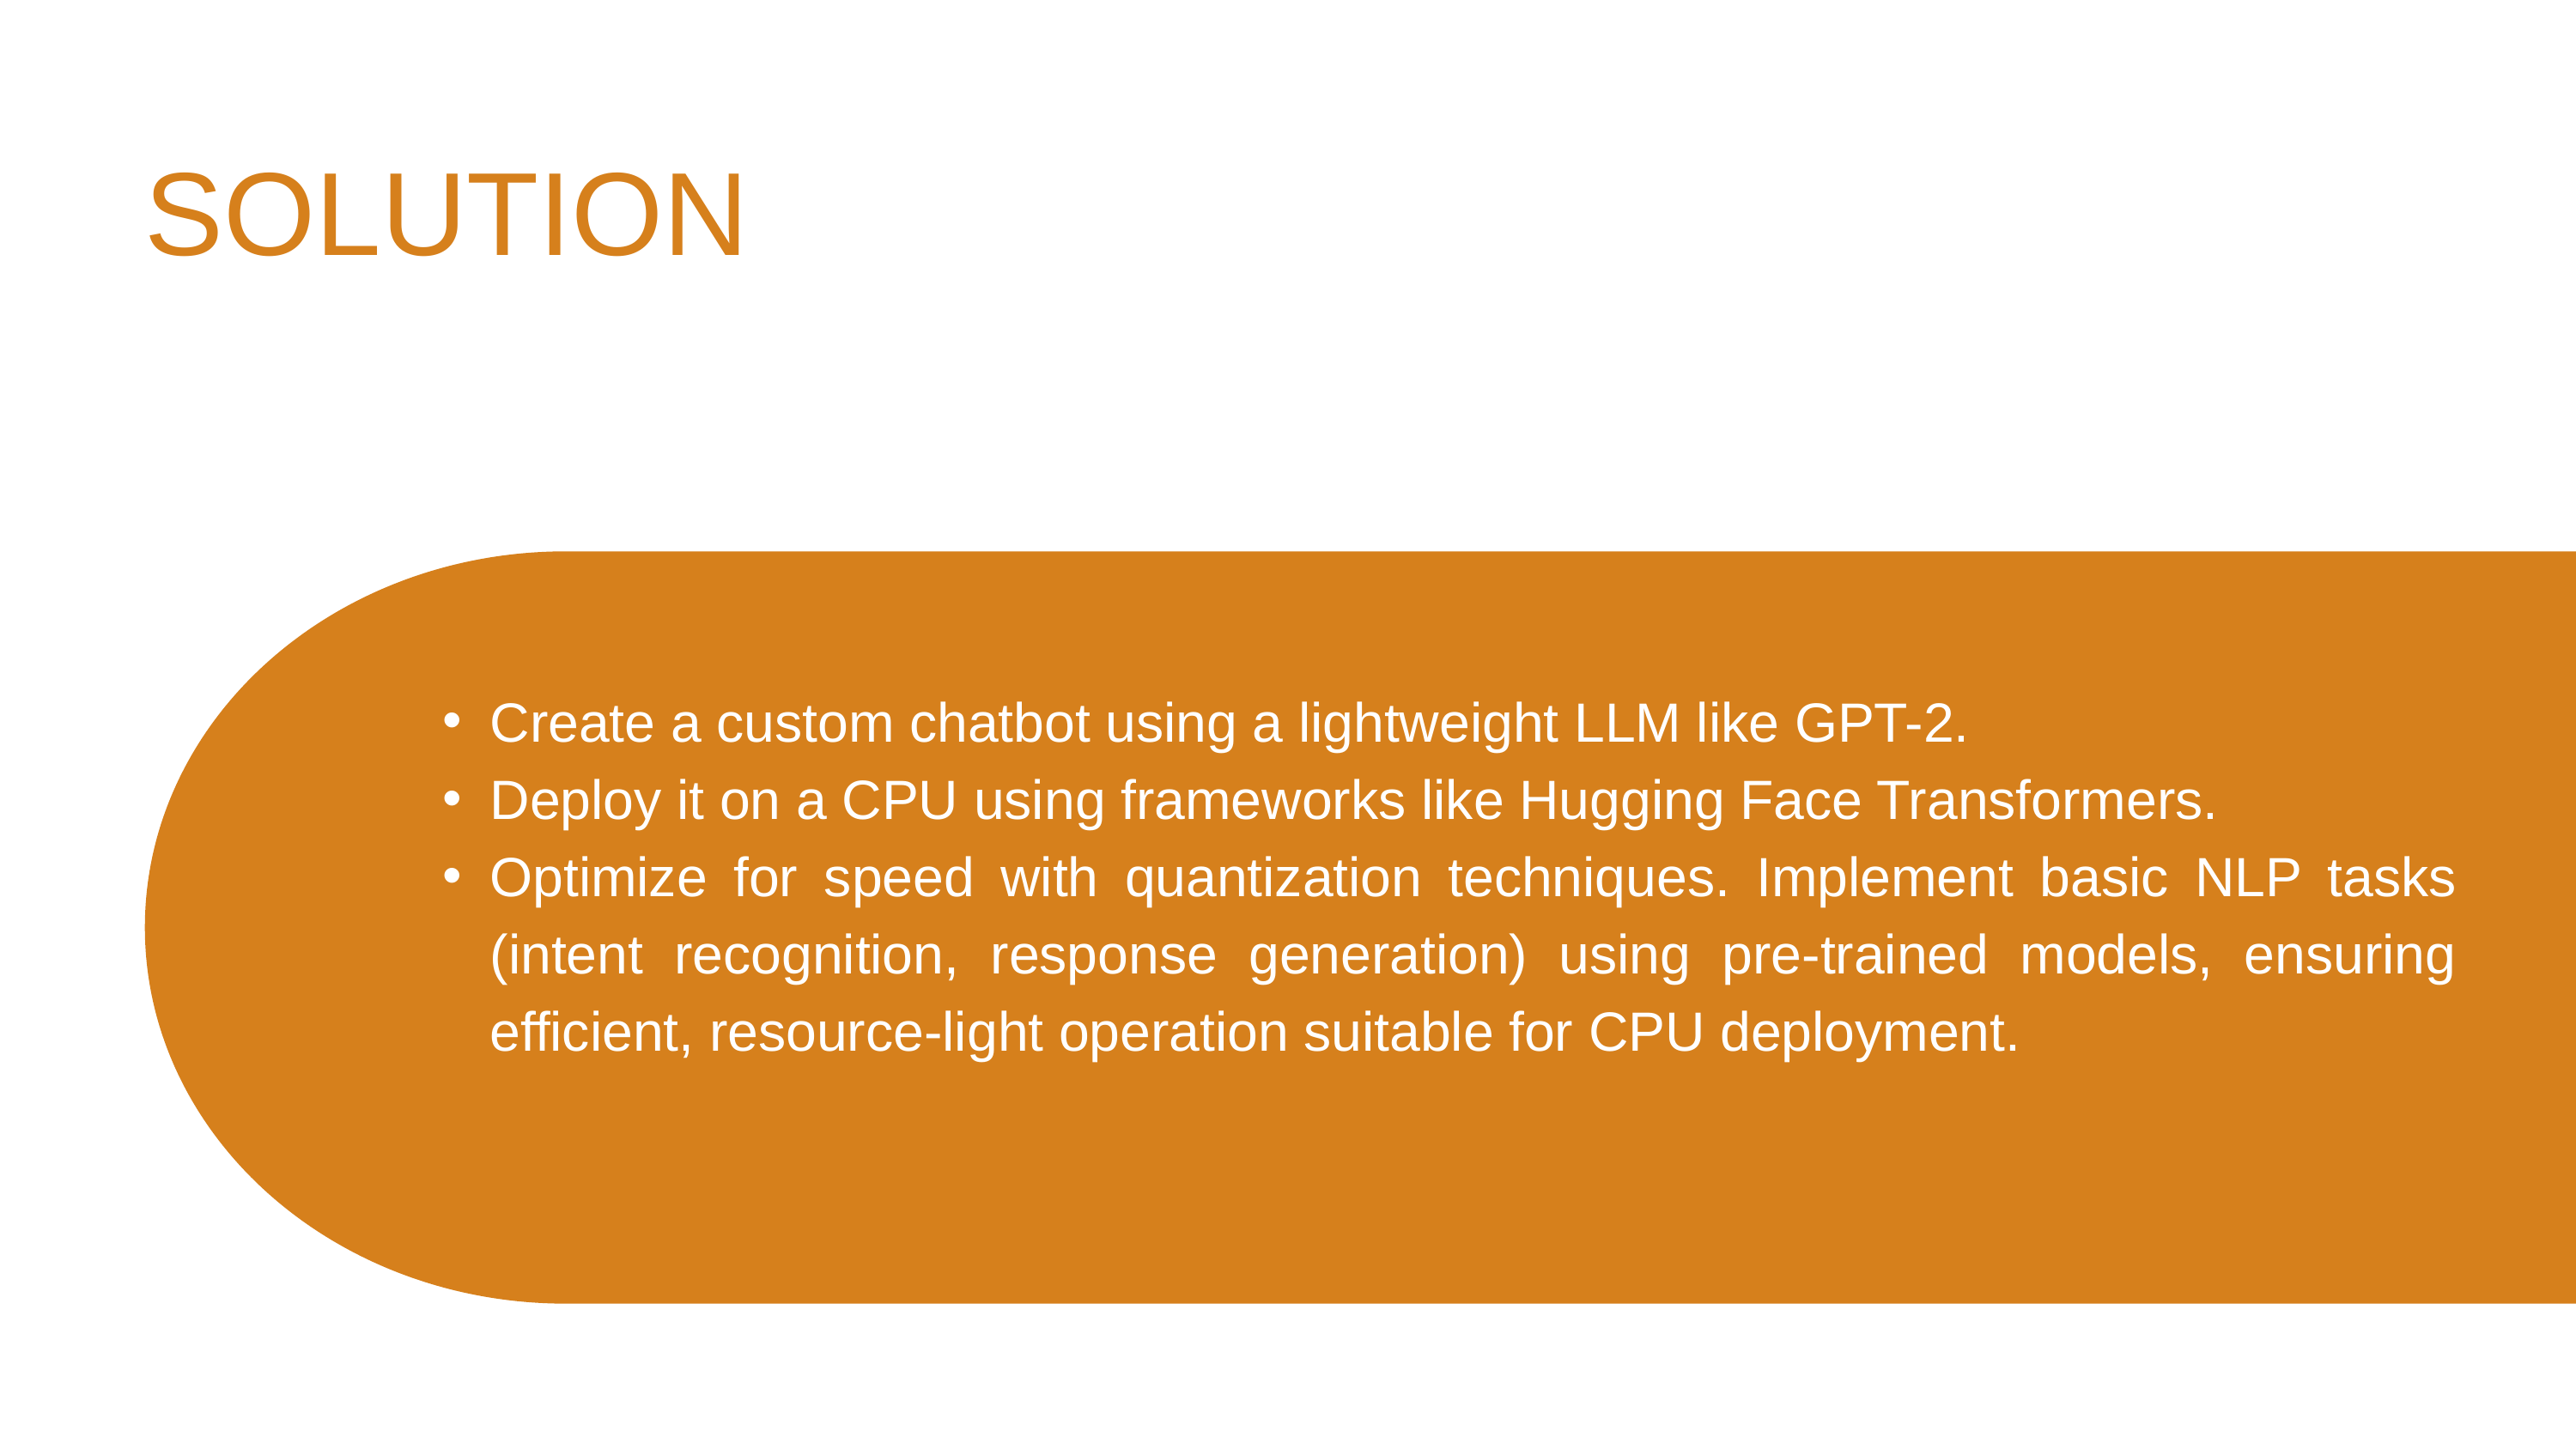

SOLUTION

Create a custom chatbot using a lightweight LLM like GPT-2.
Deploy it on a CPU using frameworks like Hugging Face Transformers.
Optimize for speed with quantization techniques. Implement basic NLP tasks (intent recognition, response generation) using pre-trained models, ensuring efficient, resource-light operation suitable for CPU deployment.